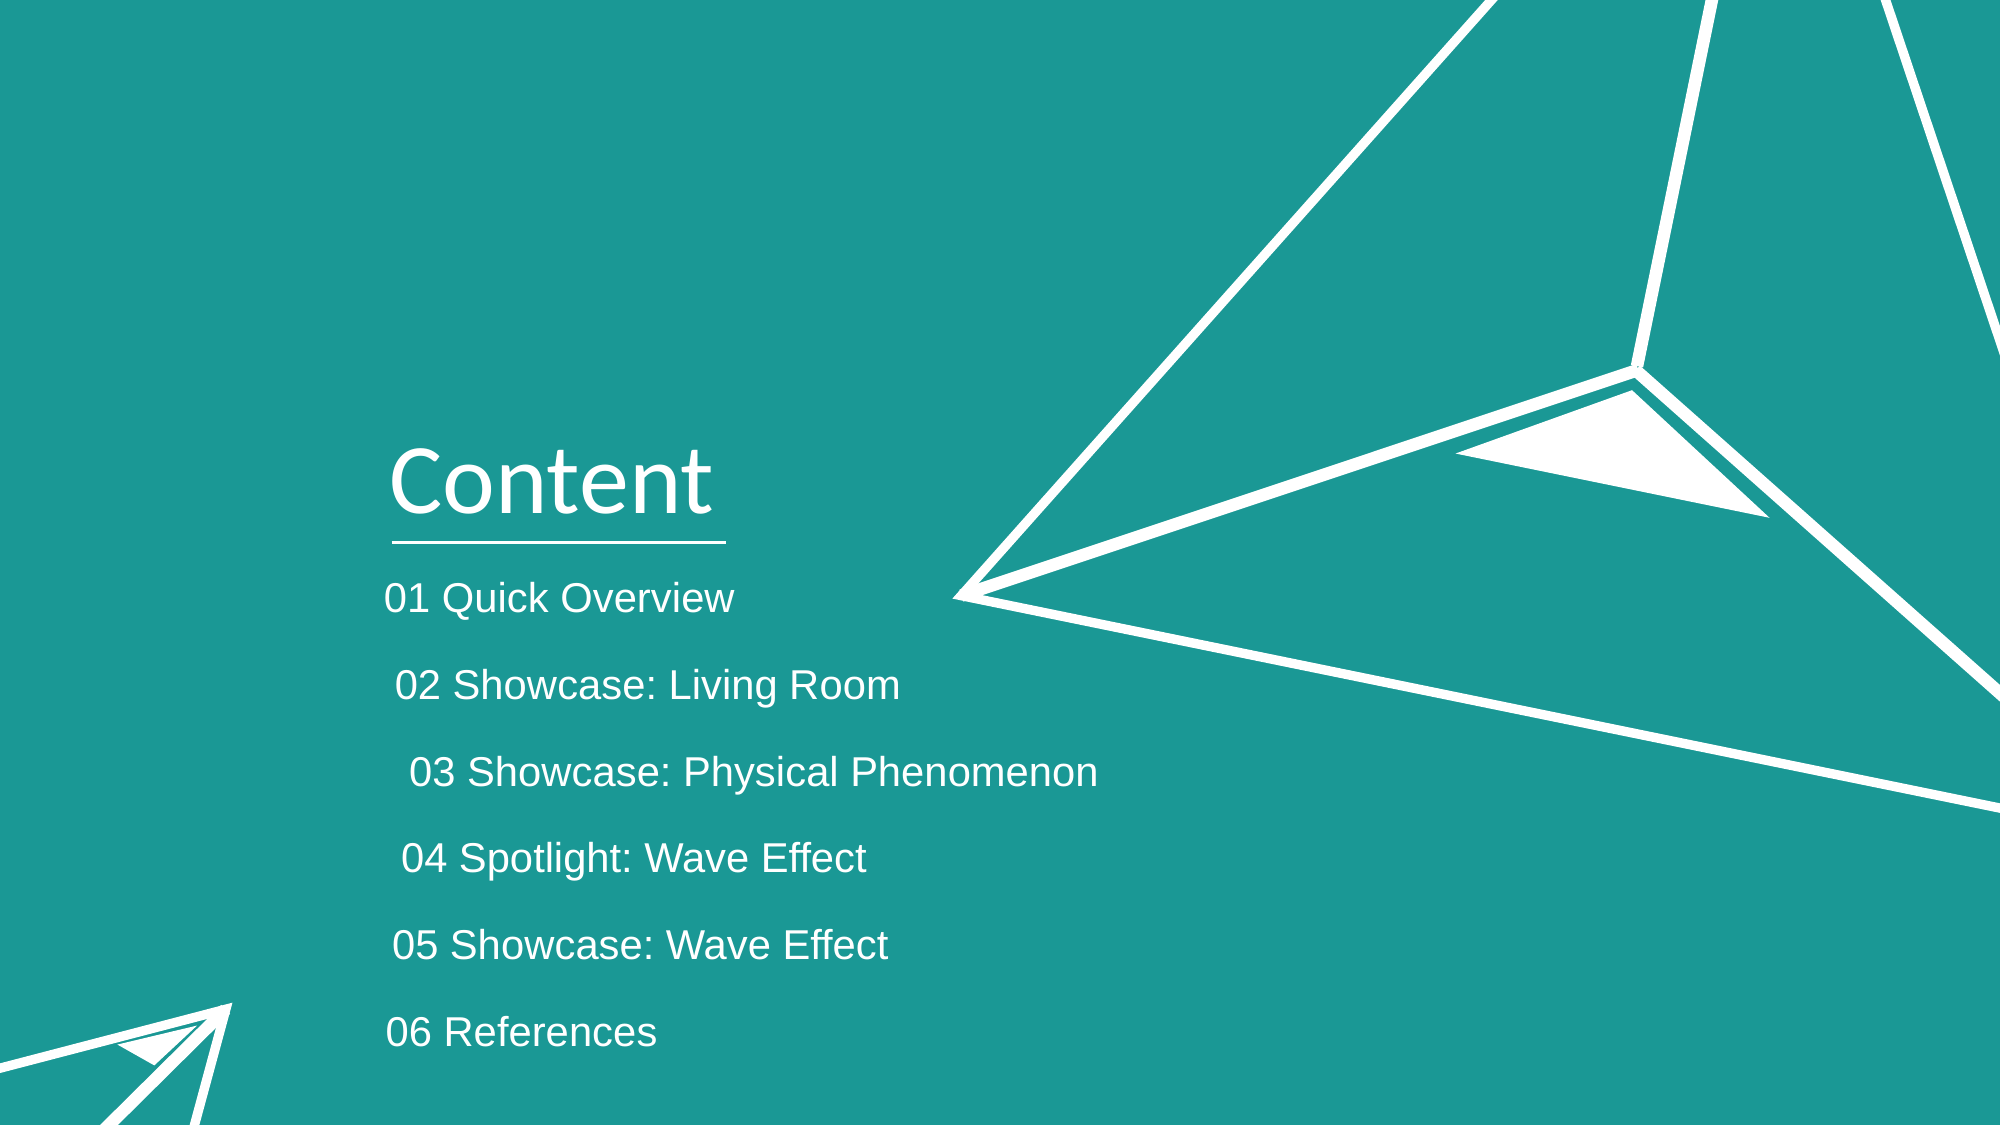

Content
01 Quick Overview
02 Showcase: Living Room
03 Showcase: Physical Phenomenon
04 Spotlight: Wave Effect
05 Showcase: Wave Effect
06 References